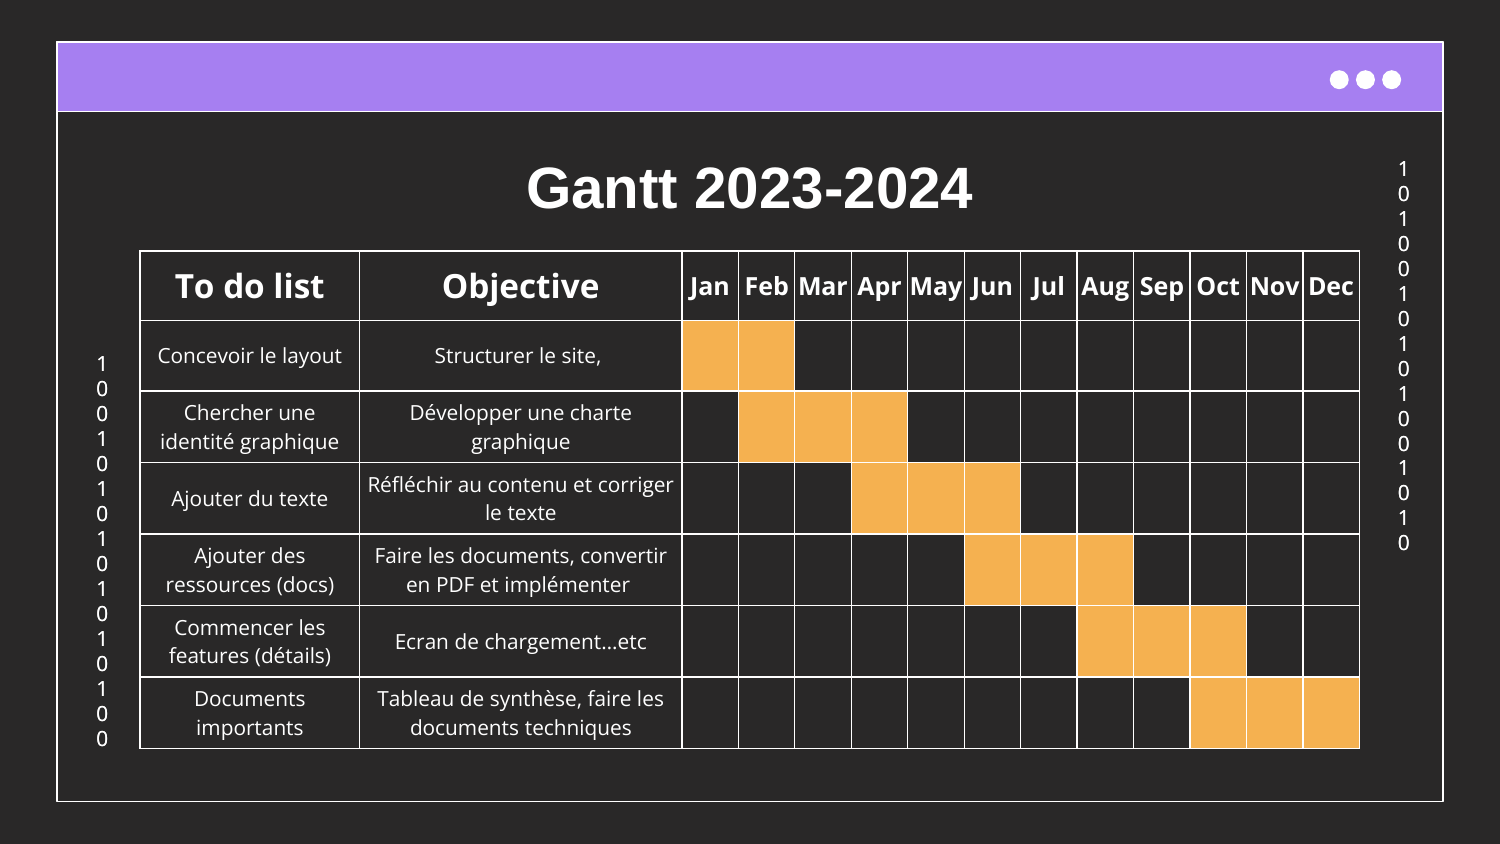

# Gantt 2023-2024
1010010101001010
1001010101010100
| To do list | Objective | Jan | Feb | Mar | Apr | May | Jun | Jul | Aug | Sep | Oct | Nov | Dec |
| --- | --- | --- | --- | --- | --- | --- | --- | --- | --- | --- | --- | --- | --- |
| Concevoir le layout | Structurer le site, |  |  |  |  |  |  |  |  |  |  |  |  |
| Chercher une identité graphique | Développer une charte graphique |  |  |  |  |  |  |  |  |  |  |  |  |
| Ajouter du texte | Réfléchir au contenu et corriger le texte |  |  |  |  |  |  |  |  |  |  |  |  |
| Ajouter des ressources (docs) | Faire les documents, convertir en PDF et implémenter |  |  |  |  |  |  |  |  |  |  |  |  |
| Commencer les features (détails) | Ecran de chargement…etc |  |  |  |  |  |  |  |  |  |  |  |  |
| Documents importants | Tableau de synthèse, faire les documents techniques |  |  |  |  |  |  |  |  |  |  |  |  |